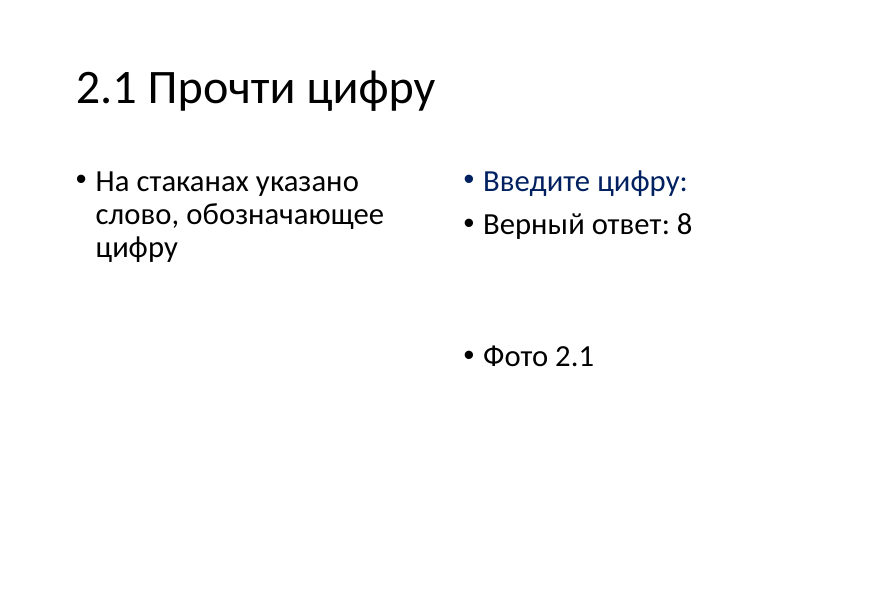

# 2.1 Прочти цифру
На стаканах указано слово, обозначающее цифру
Введите цифру:
Верный ответ: 8

Фото 2.1